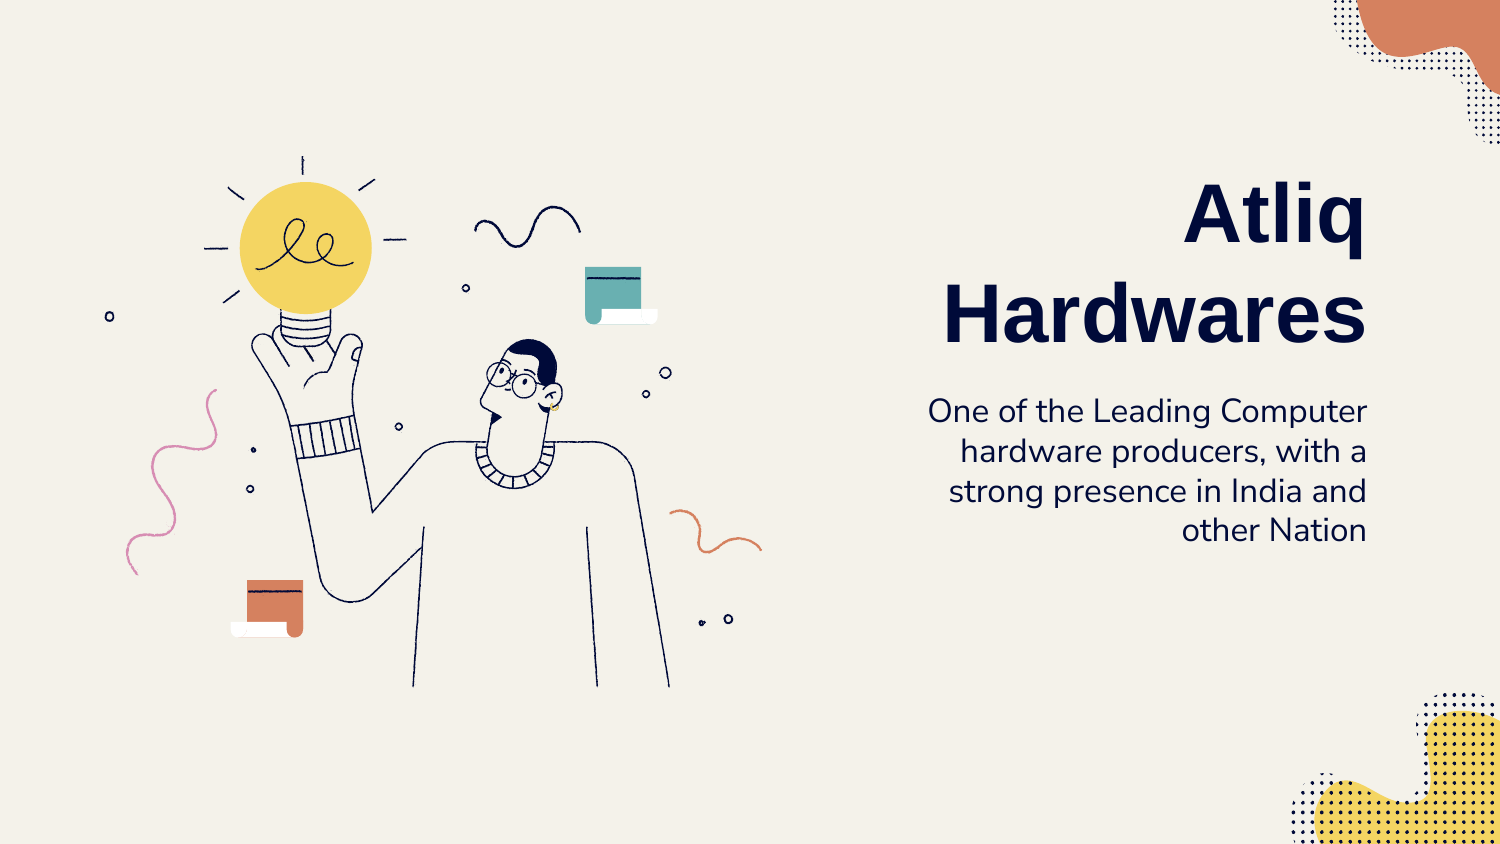

# Atliq Hardwares
One of the Leading Computer hardware producers, with a strong presence in India and other Nation